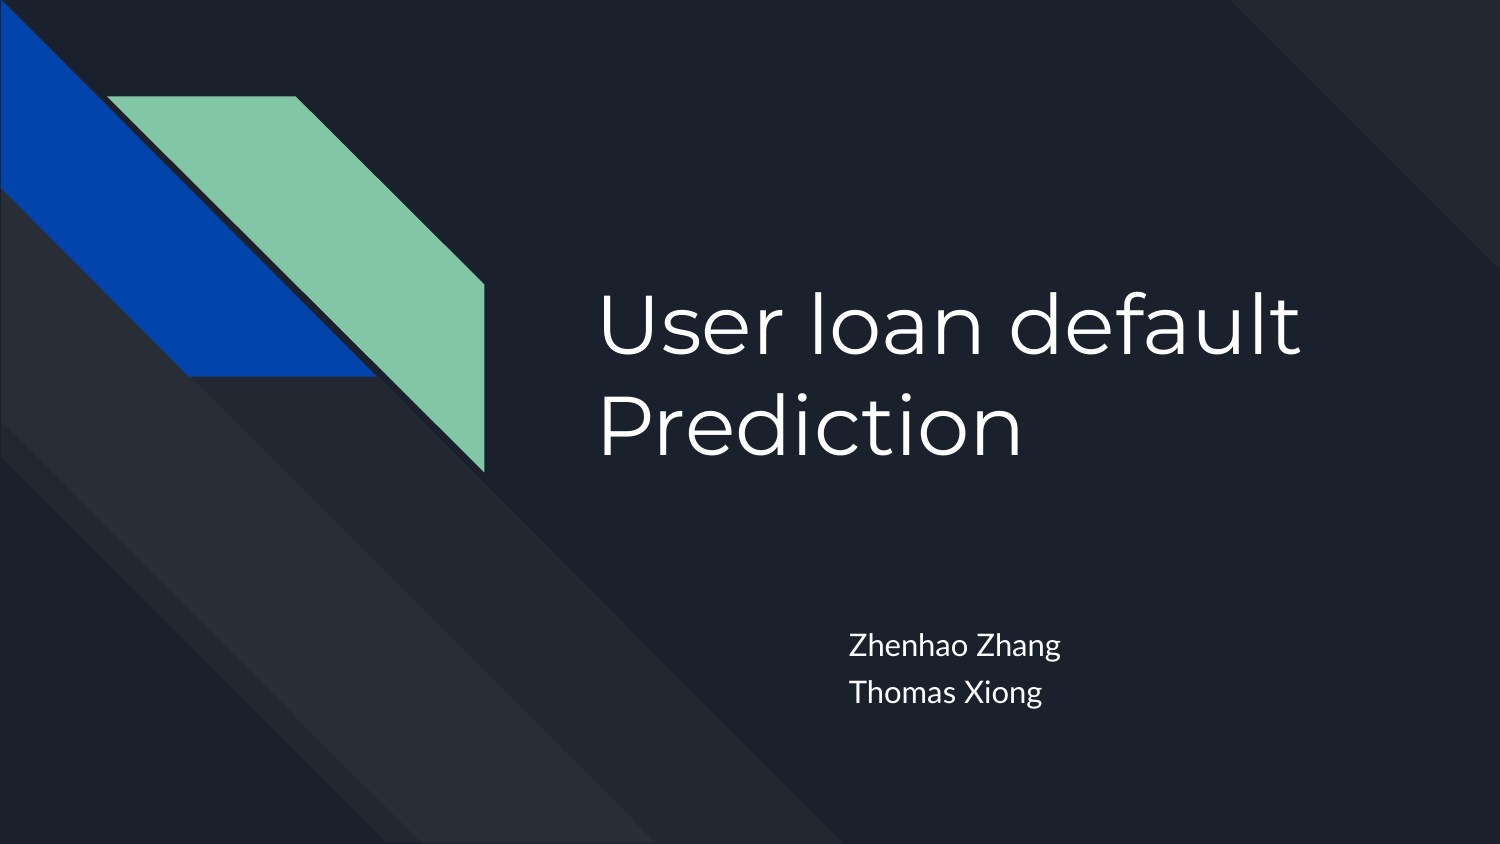

# User loan default Prediction
Zhenhao Zhang

Thomas Xiong